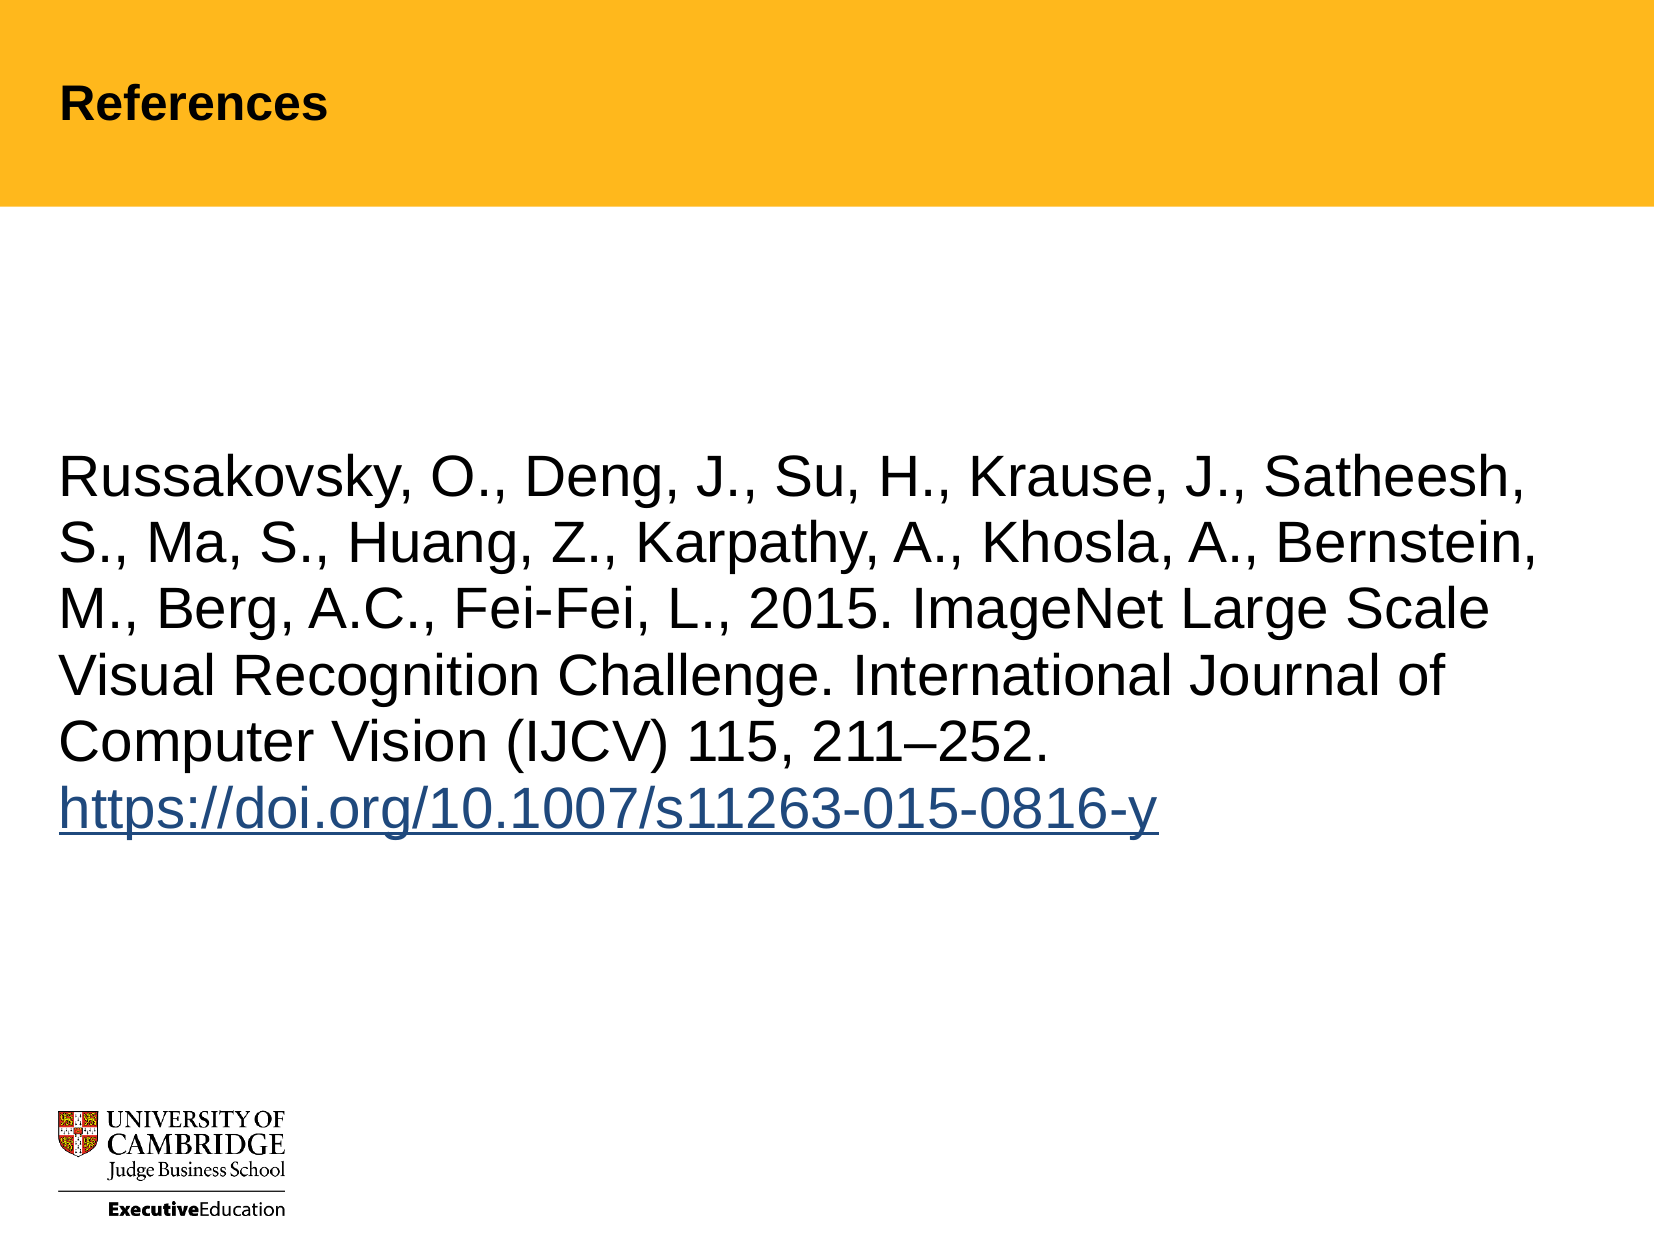

References
Russakovsky, O., Deng, J., Su, H., Krause, J., Satheesh, S., Ma, S., Huang, Z., Karpathy, A., Khosla, A., Bernstein, M., Berg, A.C., Fei-Fei, L., 2015. ImageNet Large Scale Visual Recognition Challenge. International Journal of Computer Vision (IJCV) 115, 211–252. https://doi.org/10.1007/s11263-015-0816-y